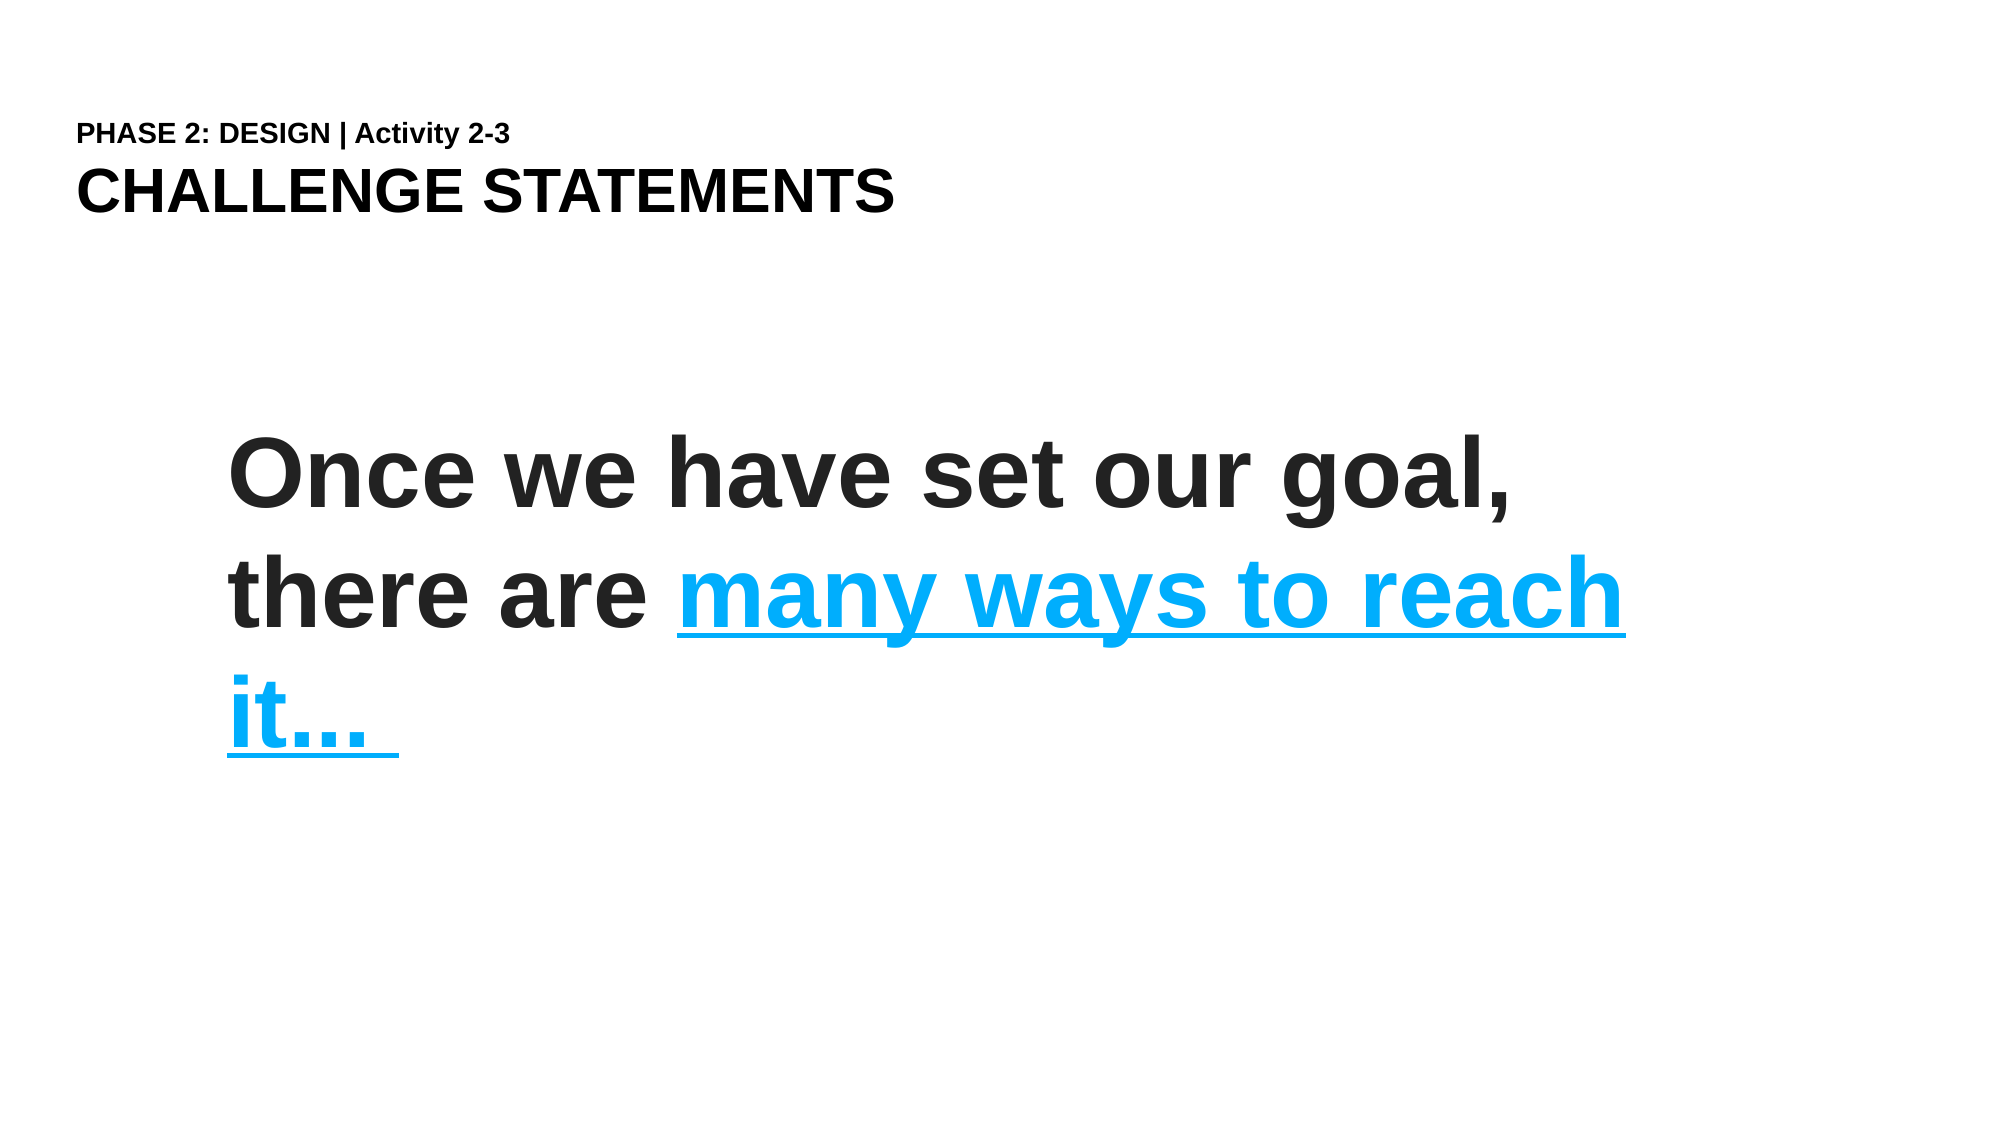

PHASE 2: DESIGN | Activity 2-3
CHALLENGE STATEMENTS
Once we have set our goal, there are many ways to reach it...